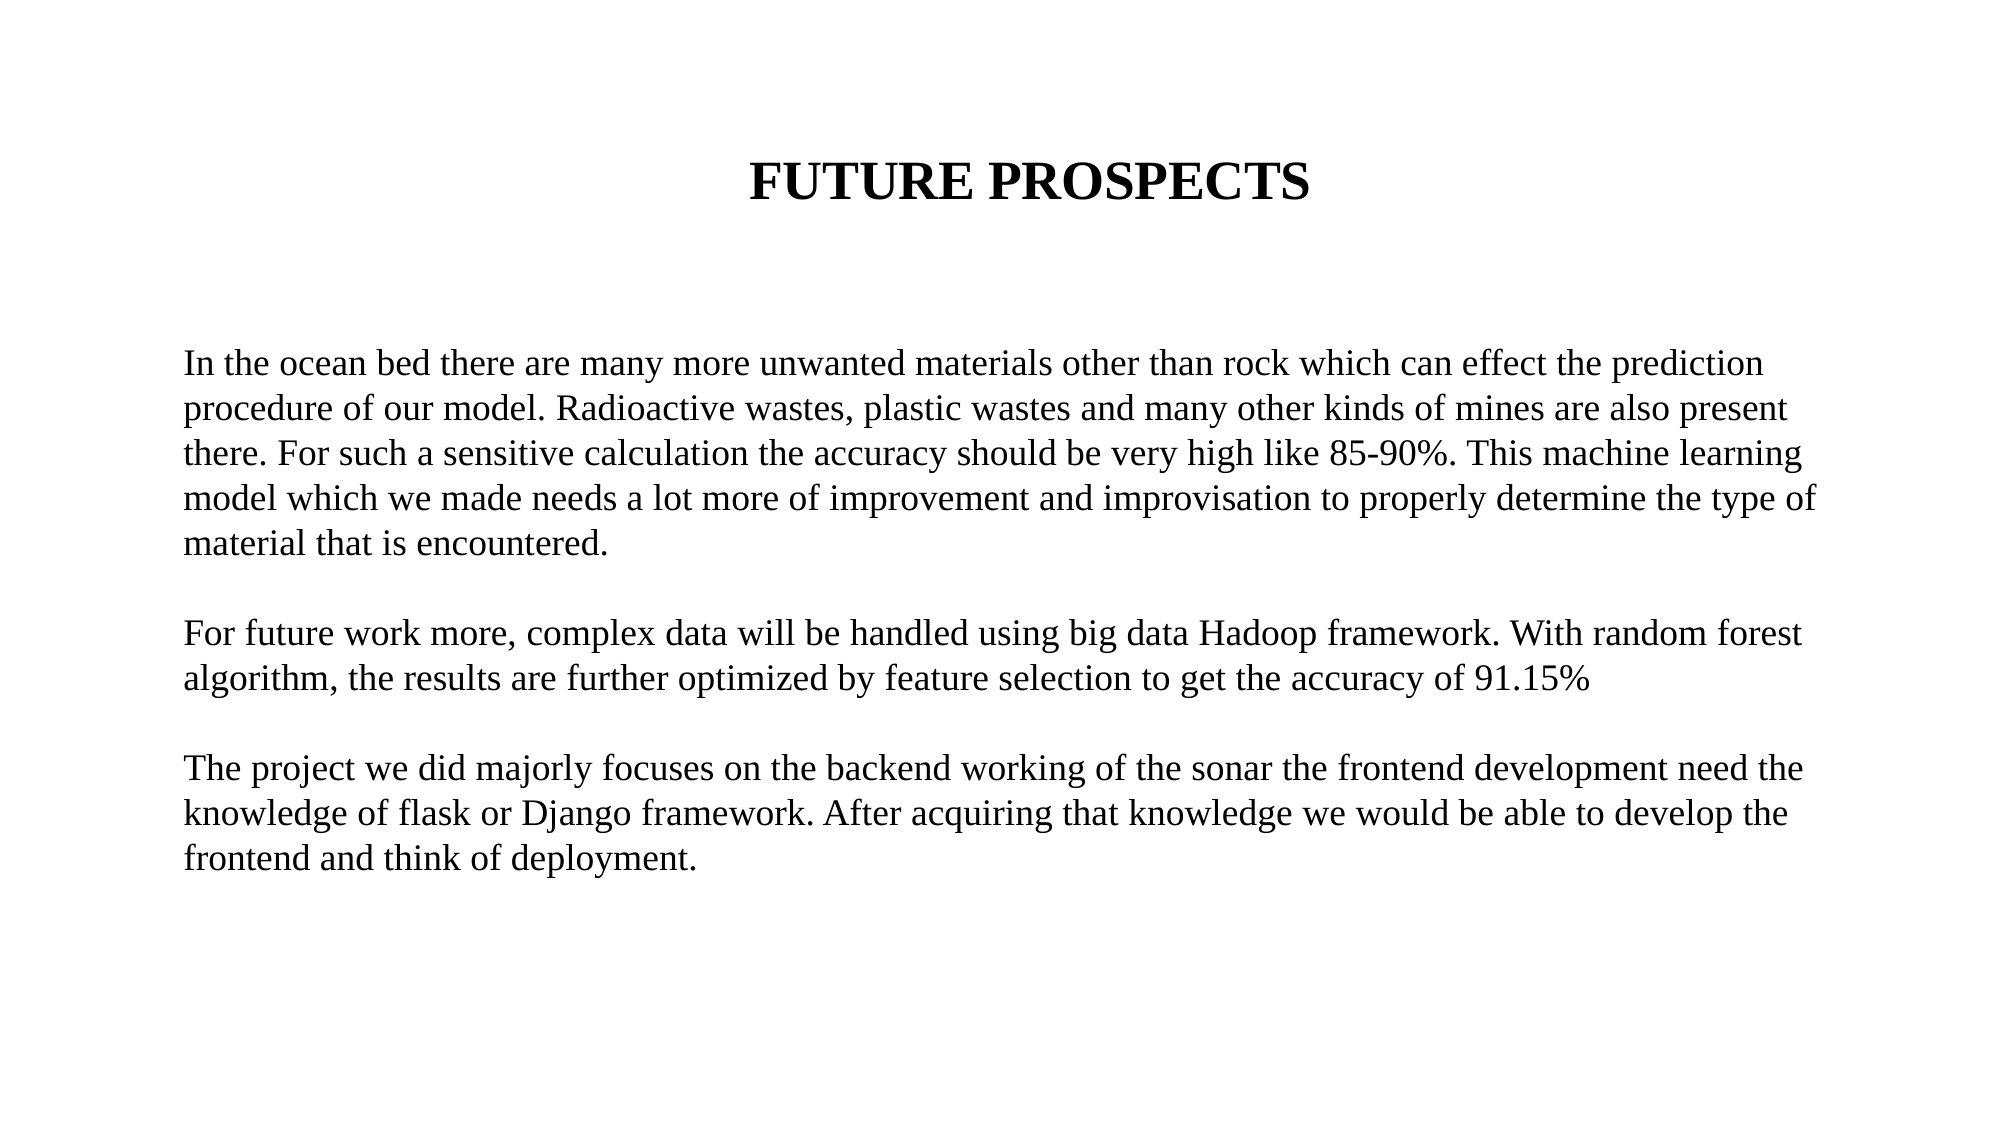

FUTURE PROSPECTS

In the ocean bed there are many more unwanted materials other than rock which can effect the prediction procedure of our model. Radioactive wastes, plastic wastes and many other kinds of mines are also present there. For such a sensitive calculation the accuracy should be very high like 85-90%. This machine learning model which we made needs a lot more of improvement and improvisation to properly determine the type of material that is encountered.

For future work more, complex data will be handled using big data Hadoop framework. With random forest algorithm, the results are further optimized by feature selection to get the accuracy of 91.15%

The project we did majorly focuses on the backend working of the sonar the frontend development need the knowledge of flask or Django framework. After acquiring that knowledge we would be able to develop the frontend and think of deployment.